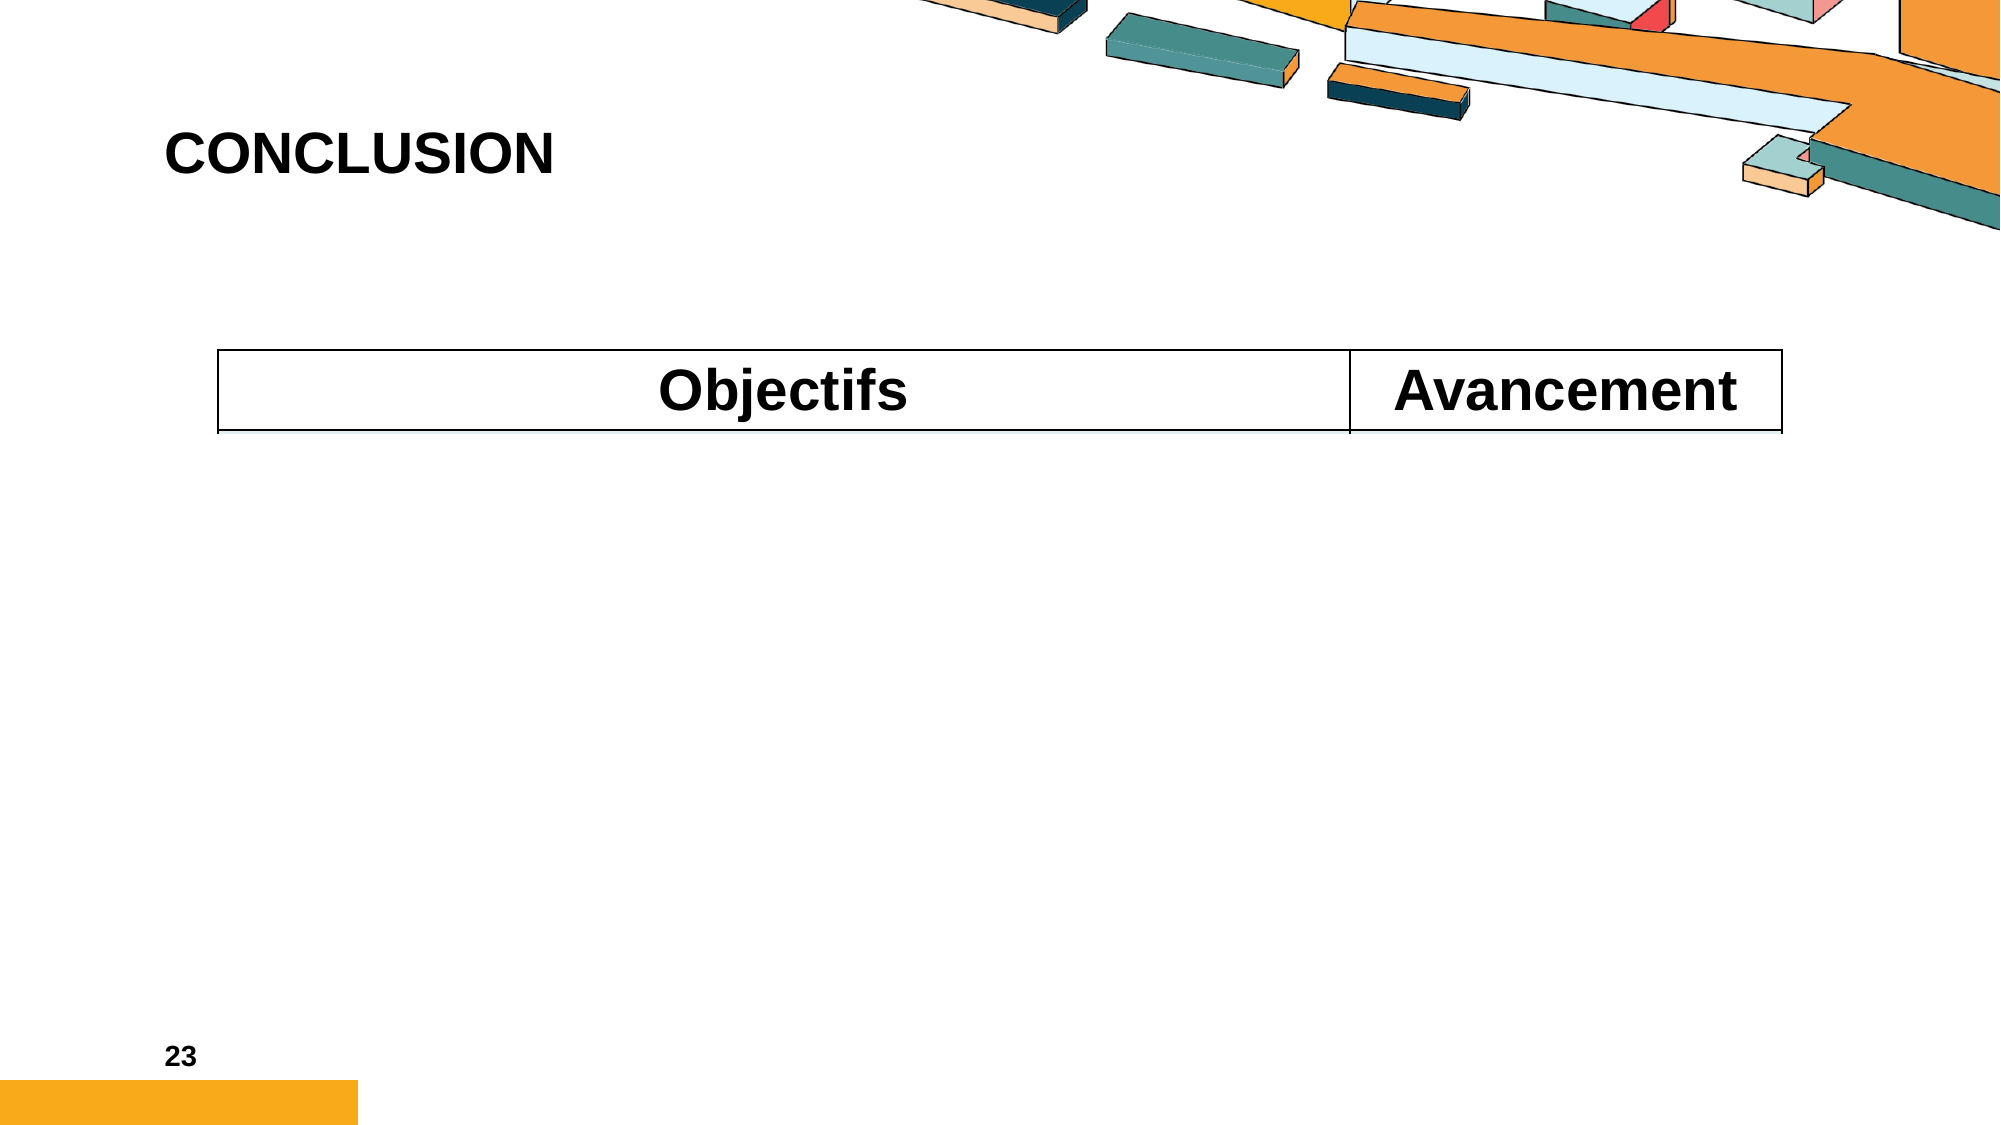

# Conclusion
| Objectifs | Avancement |
| --- | --- |
| Automatiser le montage d’un VPC | OK |
| Automatiser l’implémentation d’EC2s | OK |
| Installation et configuration d’un IDS | OK |
| Mise en place du Mirroring service | En cours |
| BONUS : SCRIPT Automatique | OK |
| BONUS : Interface Web IDS | OK |

23